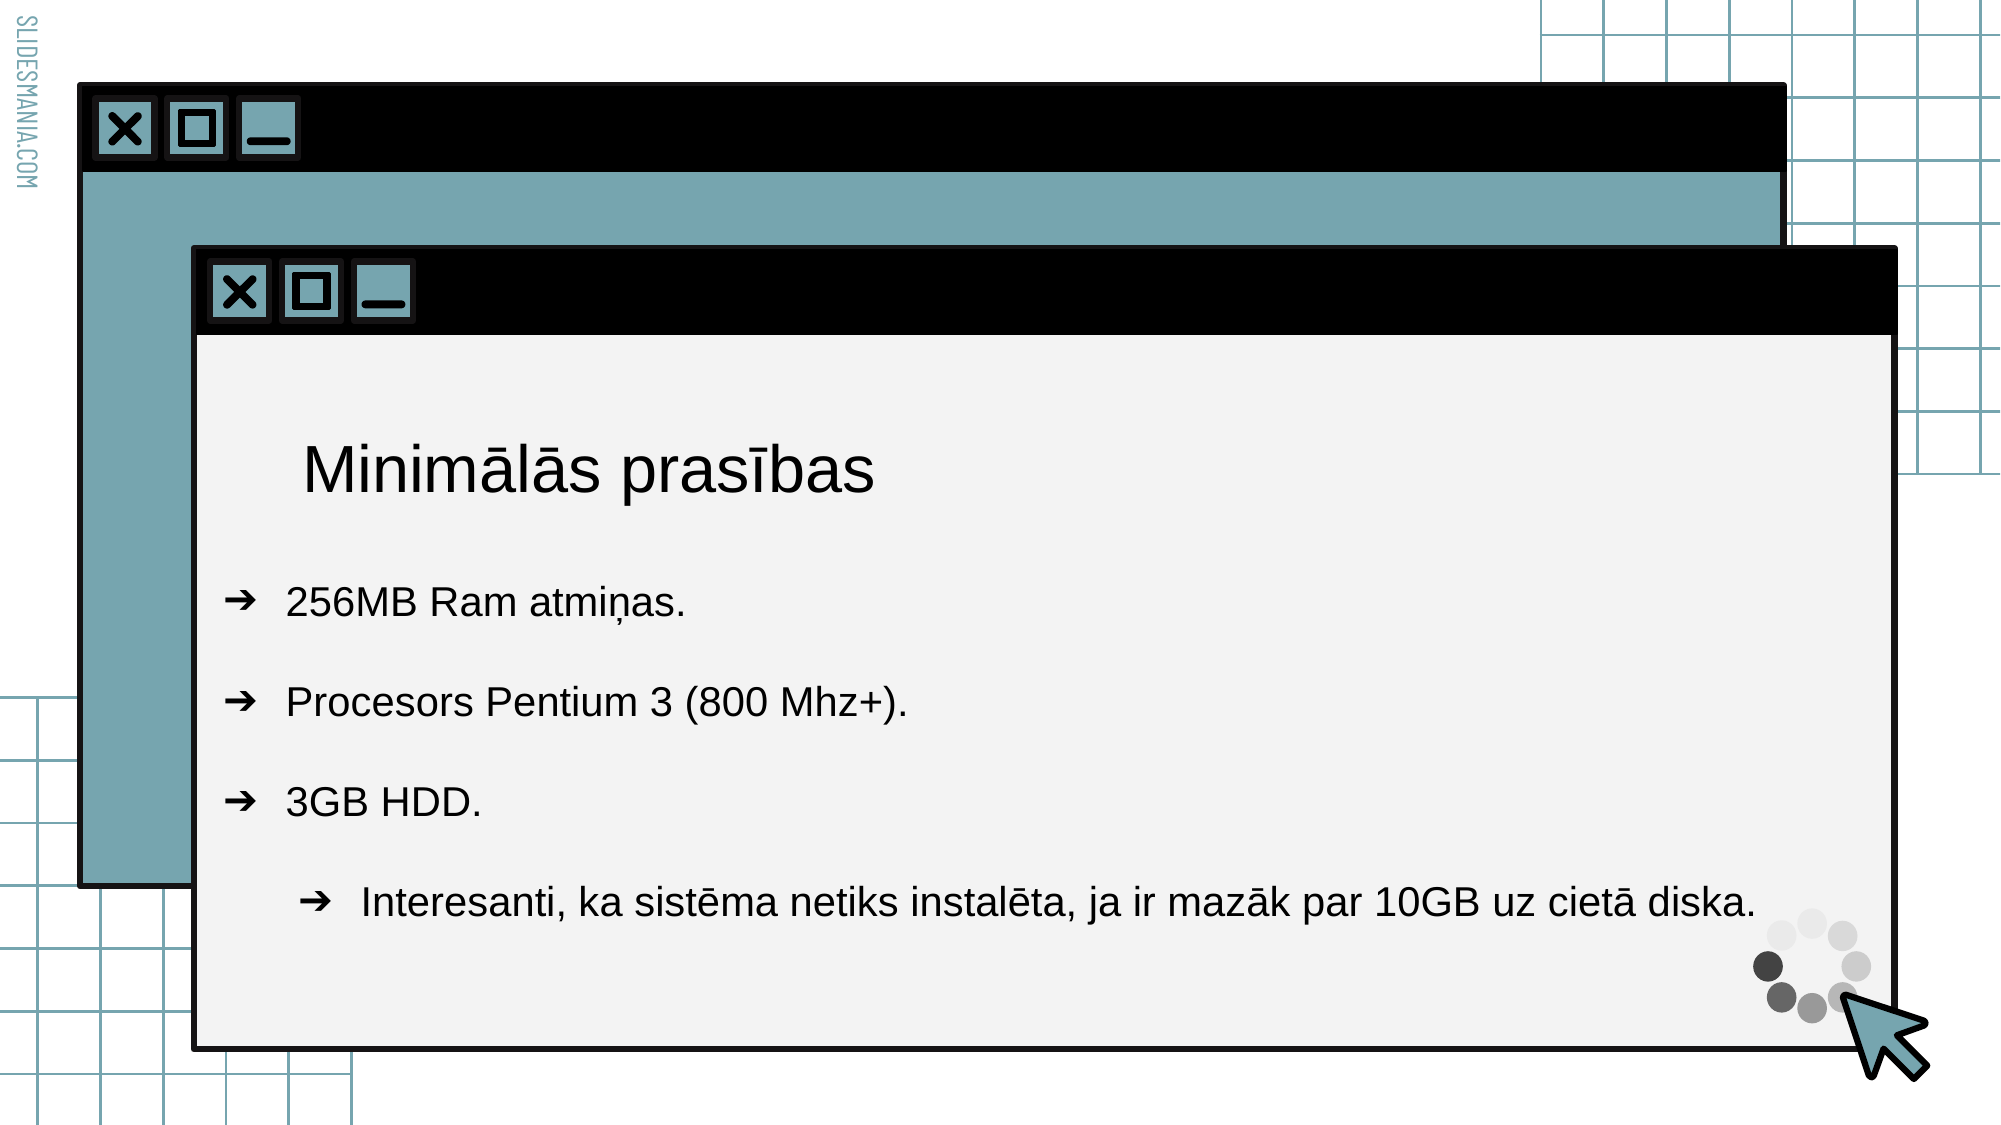

# Minimālās prasības
256MB Ram atmiņas.
Procesors Pentium 3 (800 Mhz+).
3GB HDD.
Interesanti, ka sistēma netiks instalēta, ja ir mazāk par 10GB uz cietā diska.